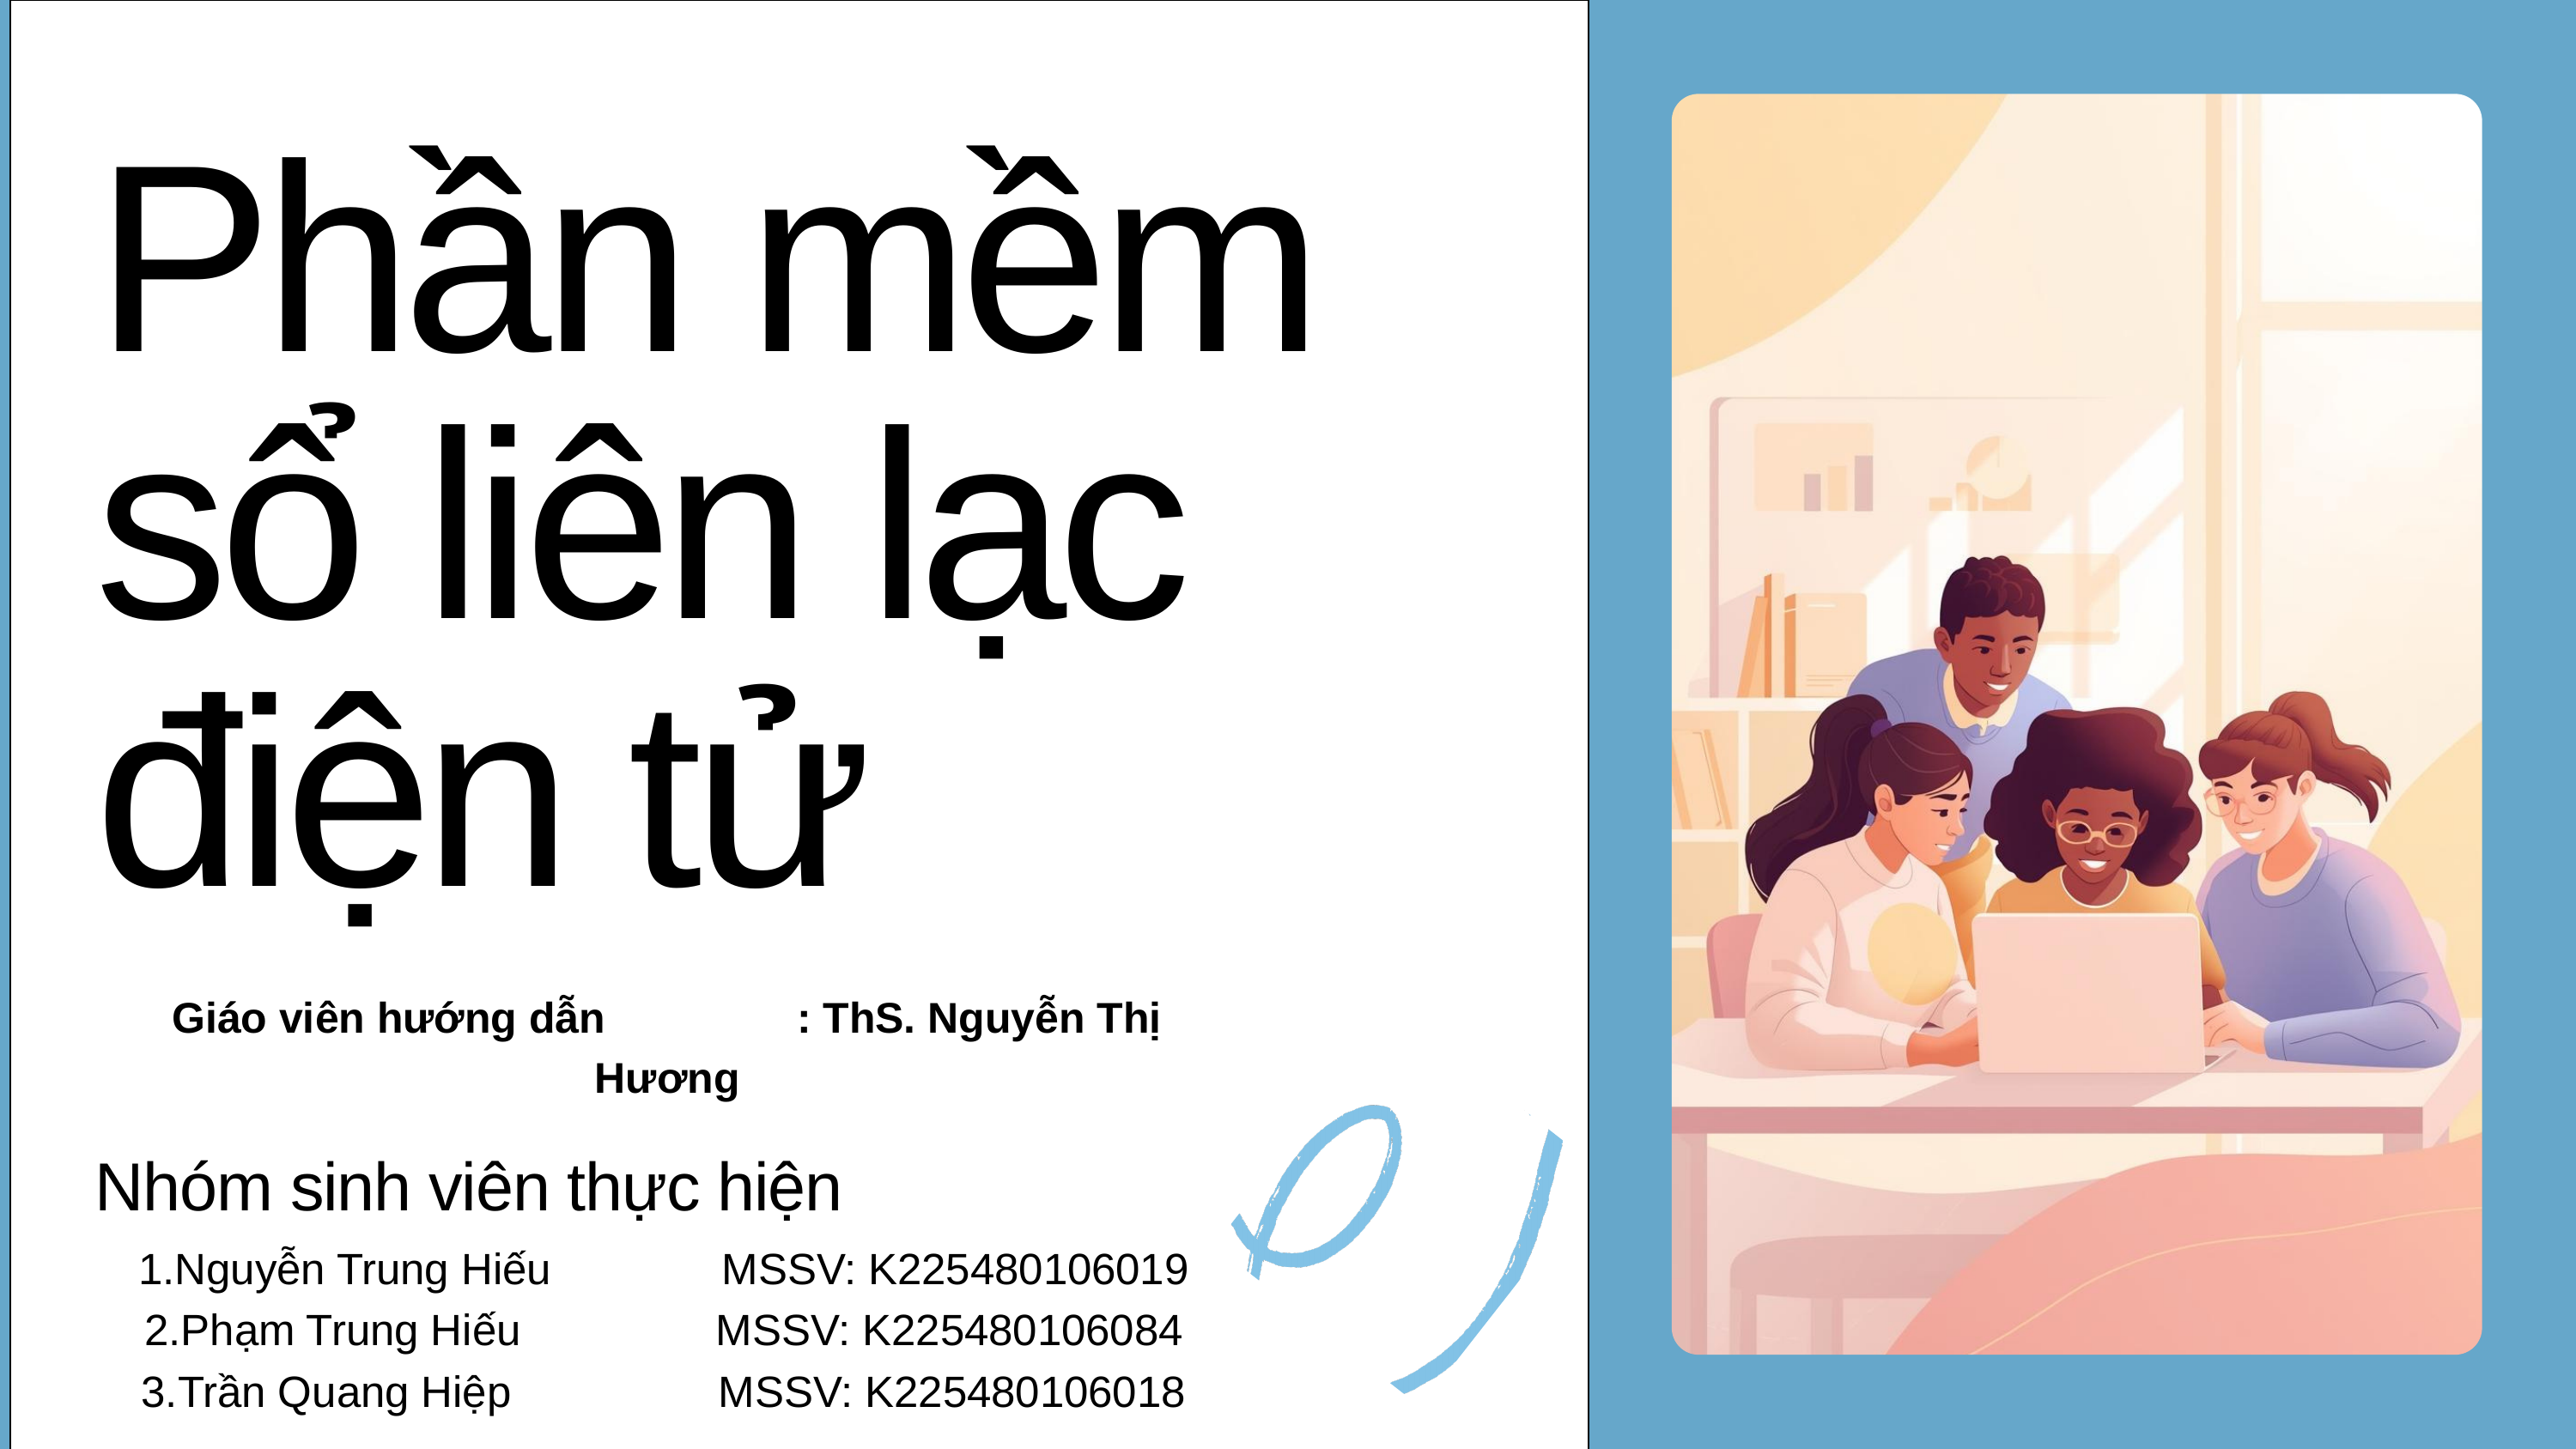

Phần mềm sổ liên lạc điện tử
Giáo viên hướng dẫn                : ThS. Nguyễn Thị Hương

Nhóm sinh viên thực hiện
1.Nguyễn Trung Hiếu              MSSV: K225480106019
2.Phạm Trung Hiếu                MSSV: K225480106084
3.Trần Quang Hiệp                 MSSV: K225480106018